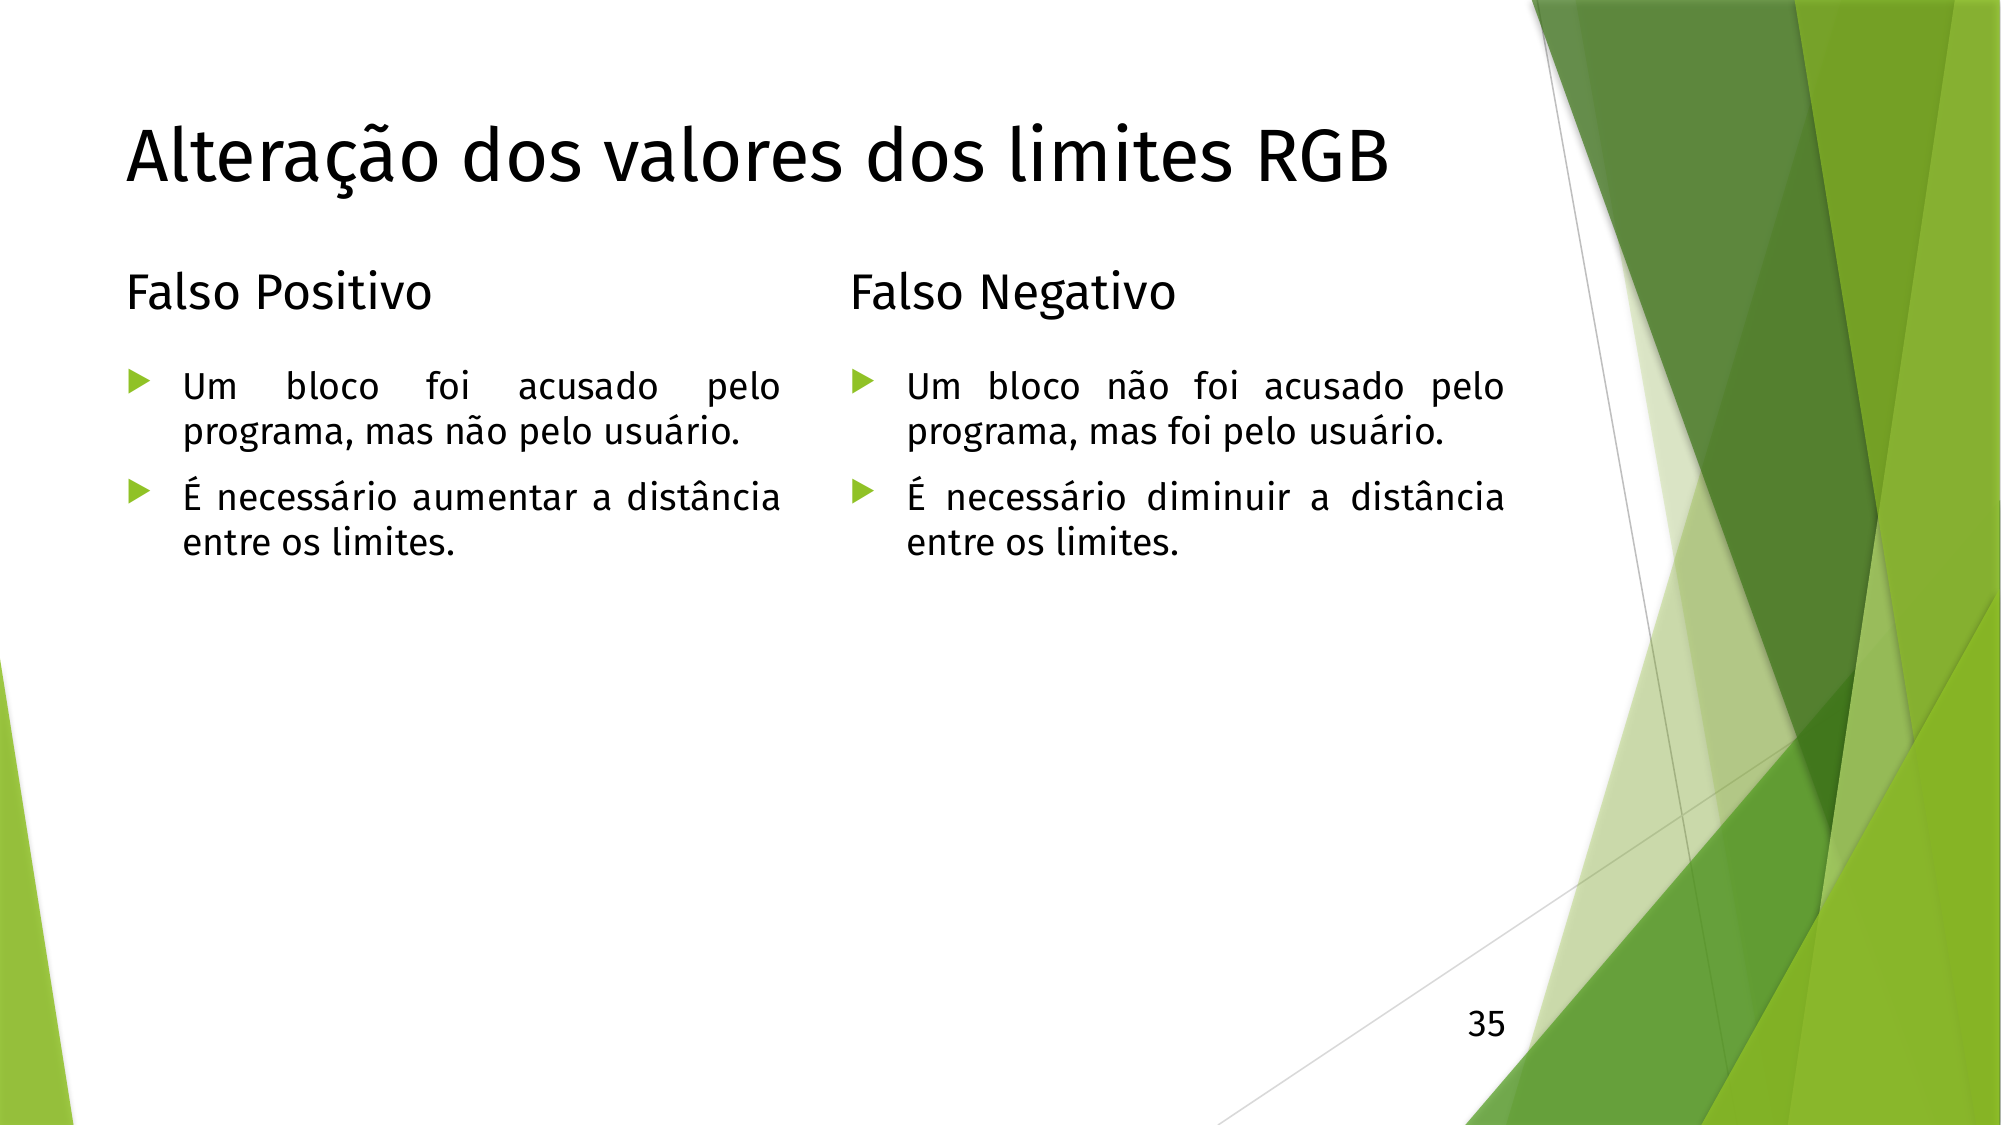

# Alteração dos valores dos limites RGB
Falso Positivo
Falso Negativo
Um bloco foi acusado pelo programa, mas não pelo usuário.
É necessário aumentar a distância entre os limites.
Um bloco não foi acusado pelo programa, mas foi pelo usuário.
É necessário diminuir a distância entre os limites.

35